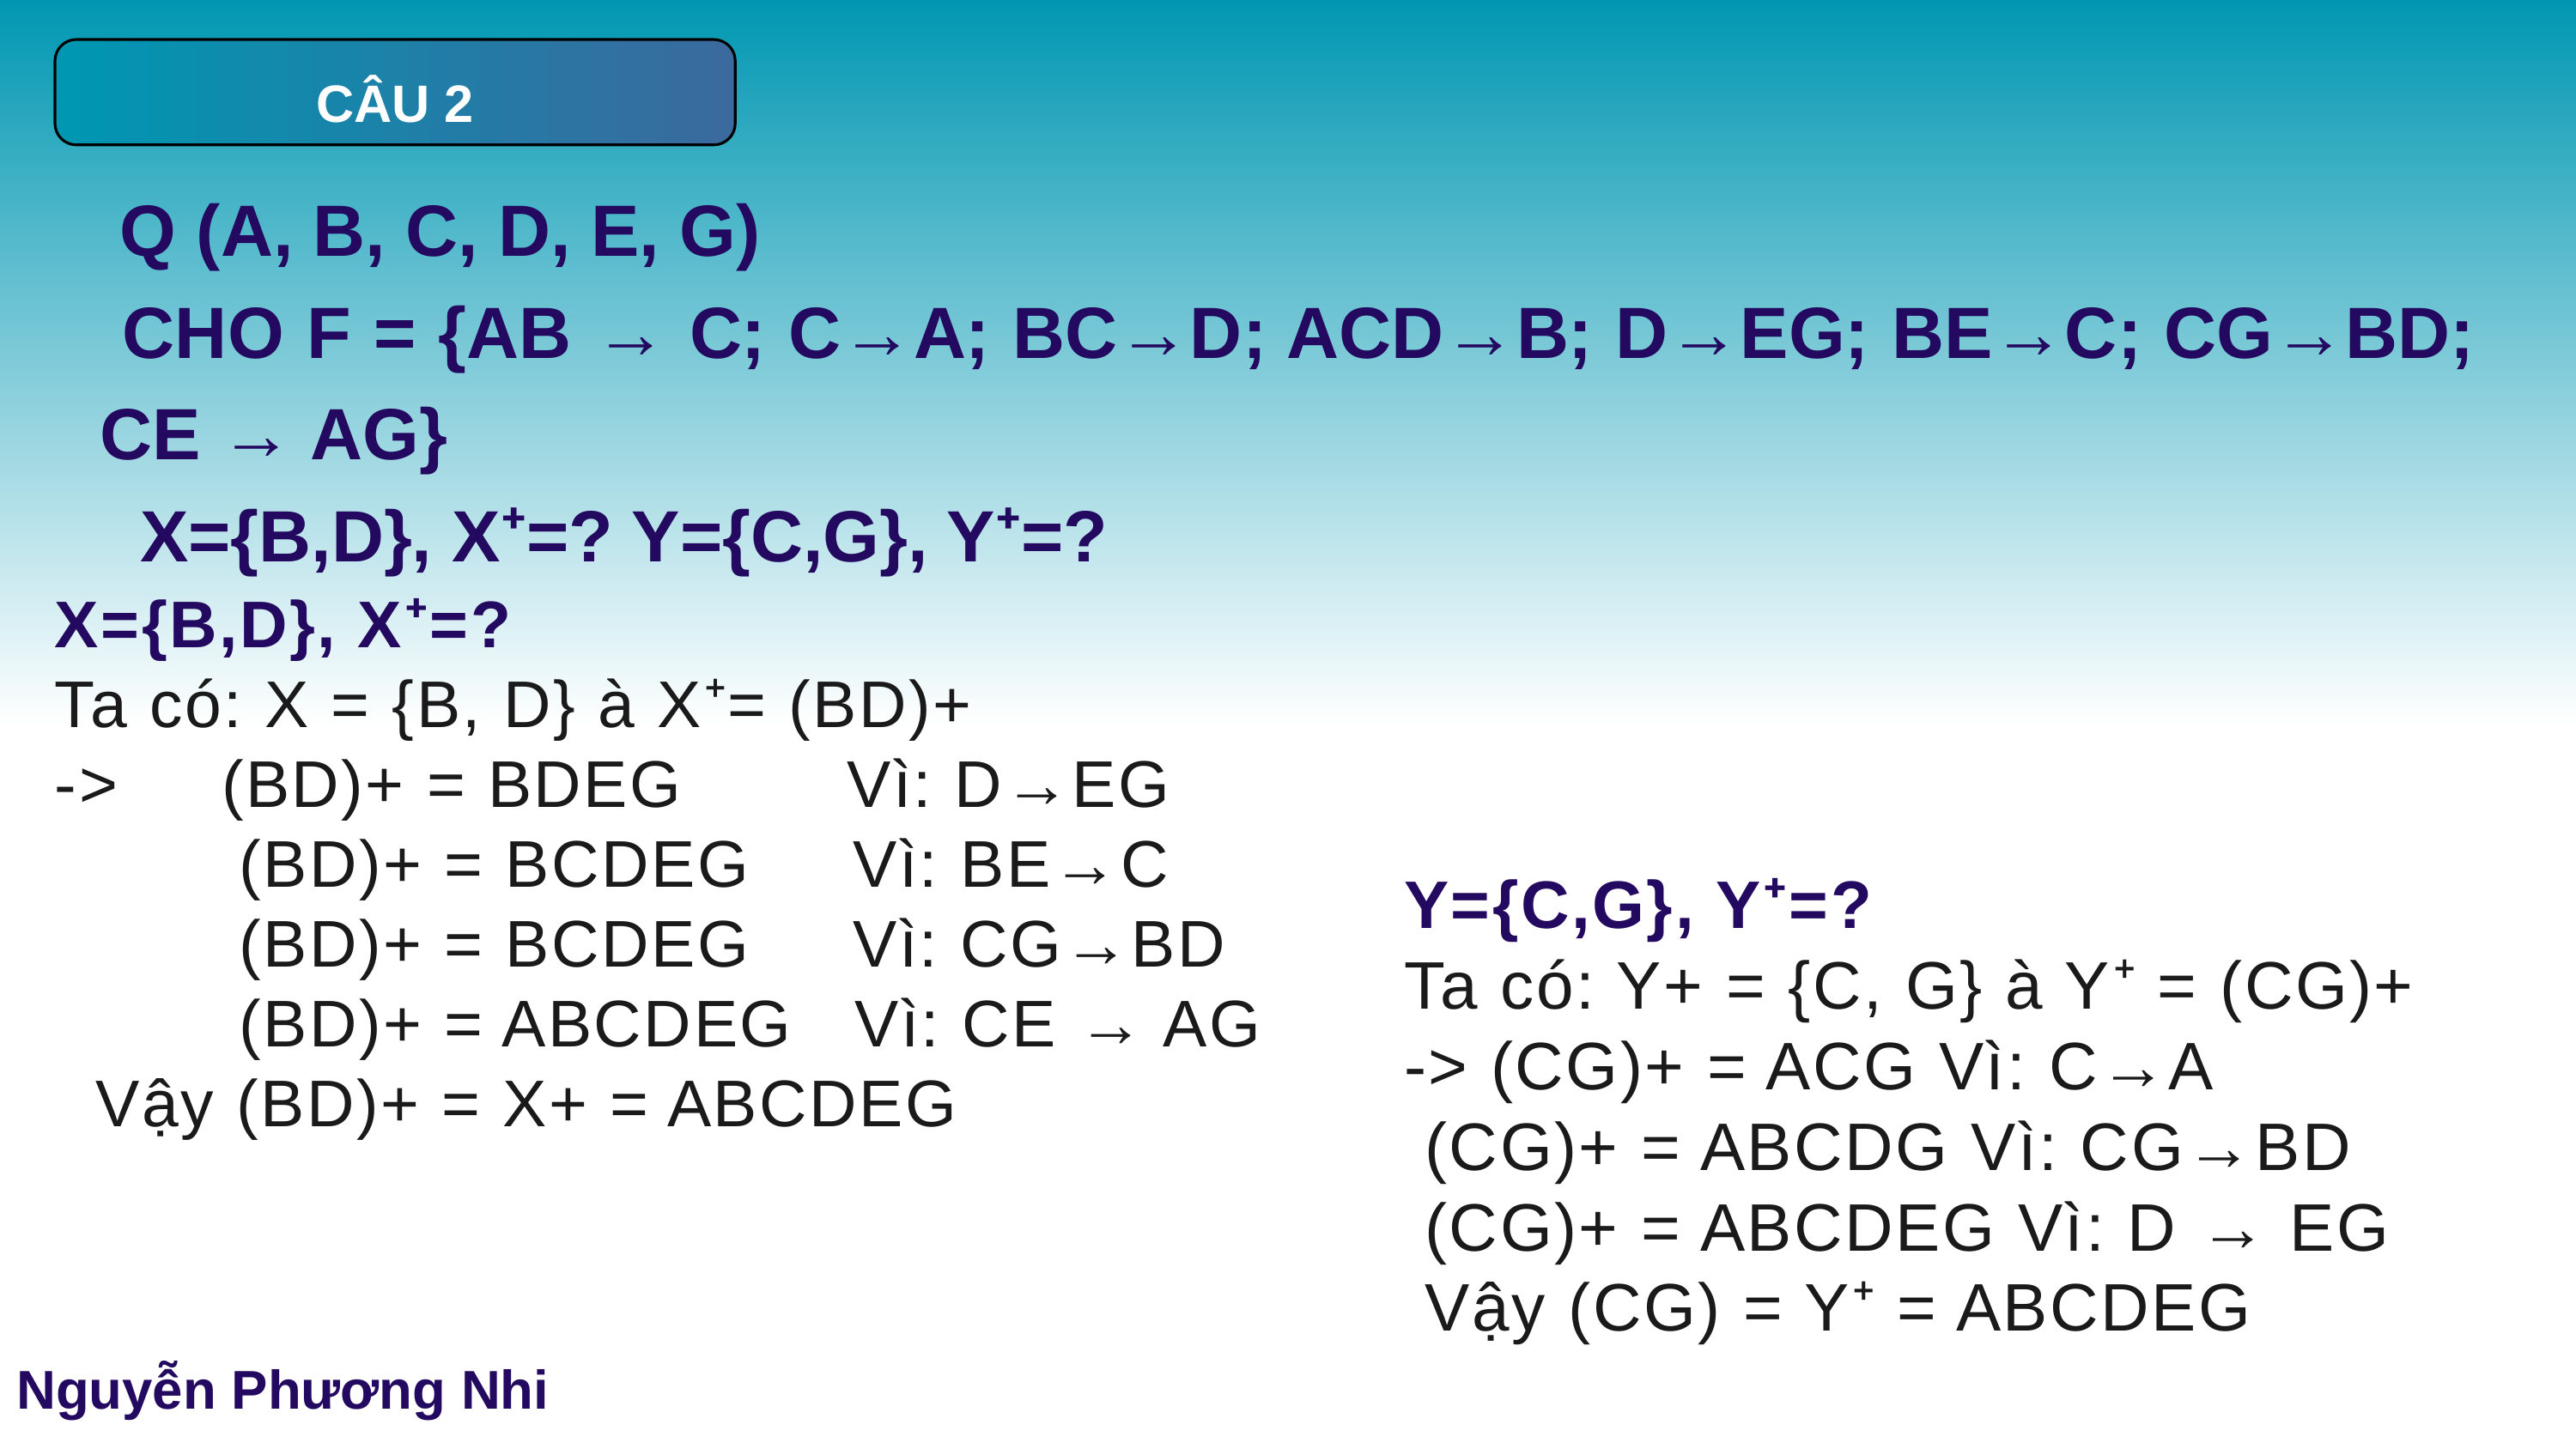

CÂU 2
 Q (A, B, C, D, E, G)
 CHO F = {AB → C; C→A; BC→D; ACD→B; D→EG; BE→C; CG→BD; CE → AG}
  X={B,D}, X⁺=? Y={C,G}, Y⁺=?
X={B,D}, X⁺=?
Ta có: X = {B, D} à X⁺= (BD)+
->     (BD)+ = BDEG        Vì: D→EG
         (BD)+ = BCDEG     Vì: BE→C
         (BD)+ = BCDEG     Vì: CG→BD
         (BD)+ = ABCDEG   Vì: CE → AG
  Vậy (BD)+ = X+ = ABCDEG
Y={C,G}, Y⁺=?
Ta có: Y+ = {C, G} à Y⁺ = (CG)+
-> (CG)+ = ACG Vì: C→A
 (CG)+ = ABCDG Vì: CG→BD
 (CG)+ = ABCDEG Vì: D → EG
 Vậy (CG) = Y⁺ = ABCDEG

Nguyễn Phương Nhi